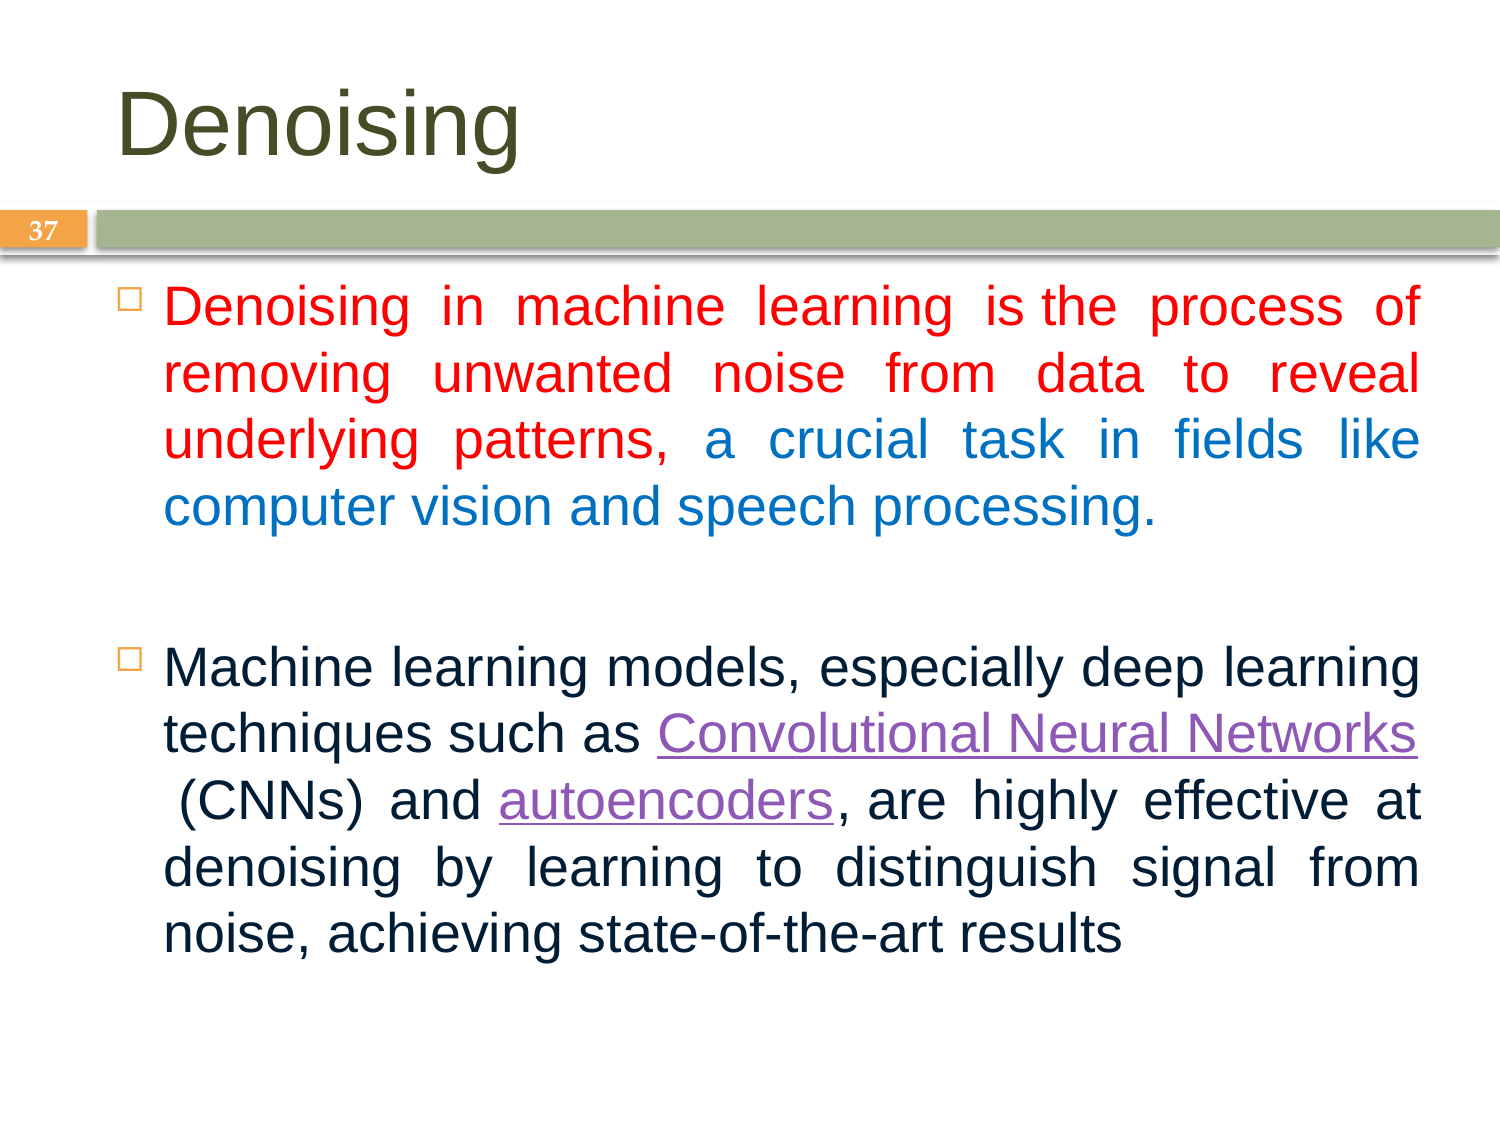

# Denoising
37
Denoising in machine learning is the process of removing unwanted noise from data to reveal underlying patterns, a crucial task in fields like computer vision and speech processing.

Machine learning models, especially deep learning techniques such as Convolutional Neural Networks (CNNs) and autoencoders, are highly effective at denoising by learning to distinguish signal from noise, achieving state-of-the-art results